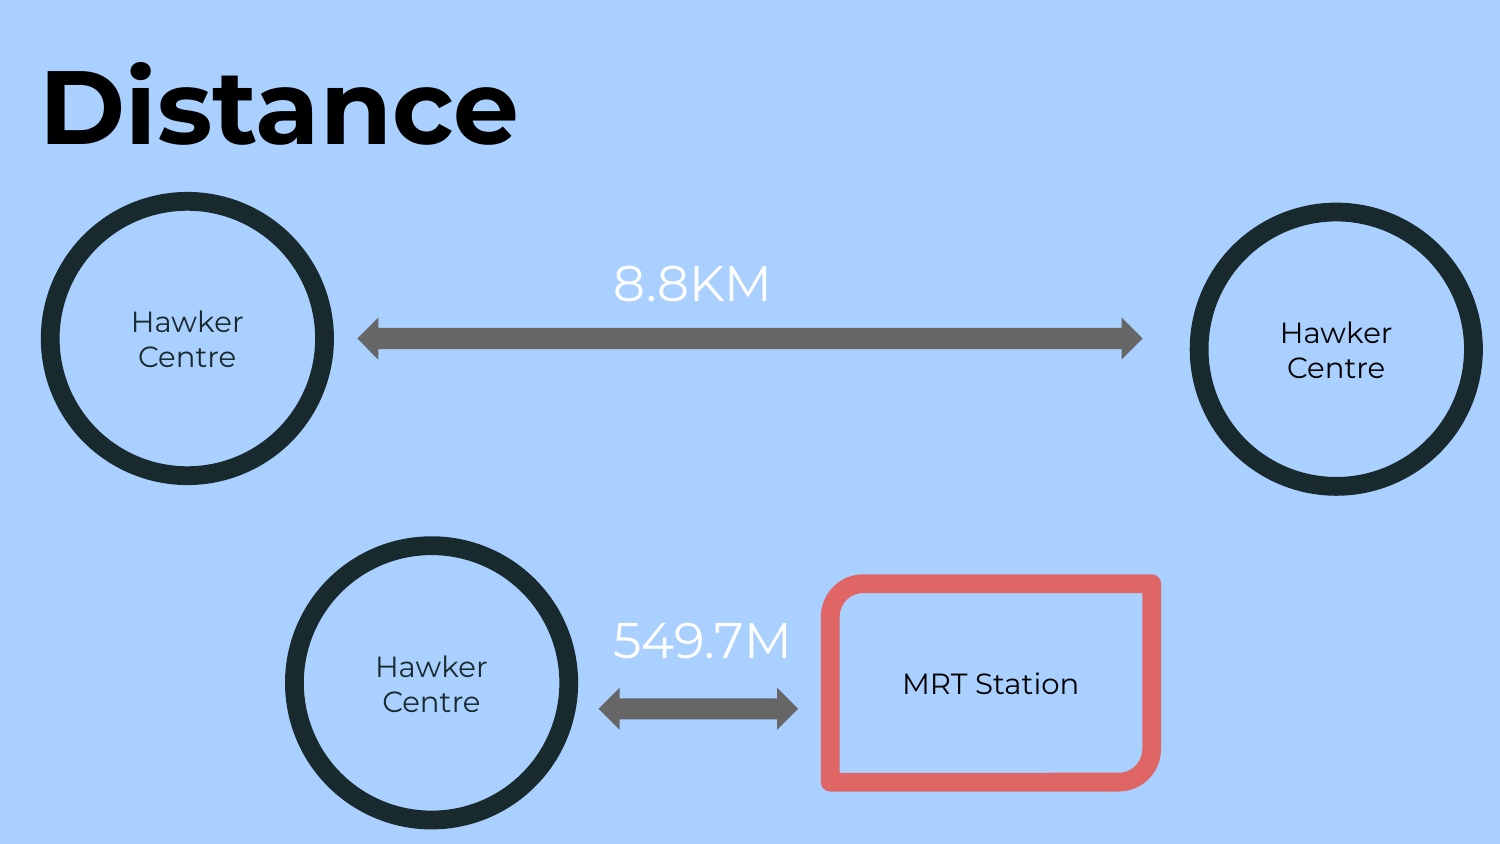

# Distance
Hawker
Centre
8.8KM
Hawker
Centre

Hawker
Centre
549.7M
MRT Station